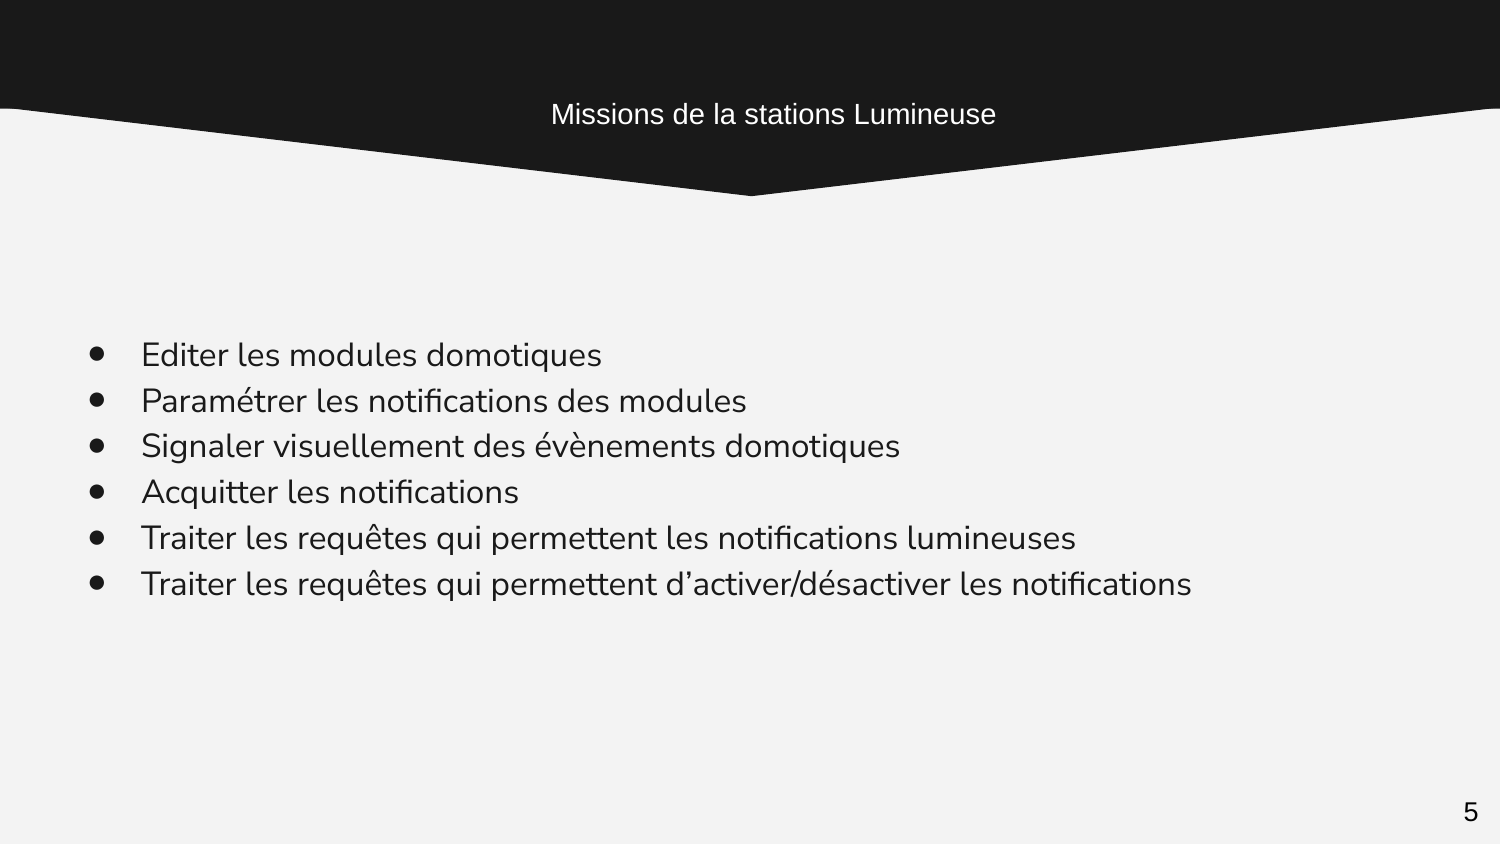

# Missions de la stations Lumineuse

Editer les modules domotiques
Paramétrer les notifications des modules
Signaler visuellement des évènements domotiques
Acquitter les notifications
Traiter les requêtes qui permettent les notifications lumineuses
Traiter les requêtes qui permettent d’activer/désactiver les notifications

5